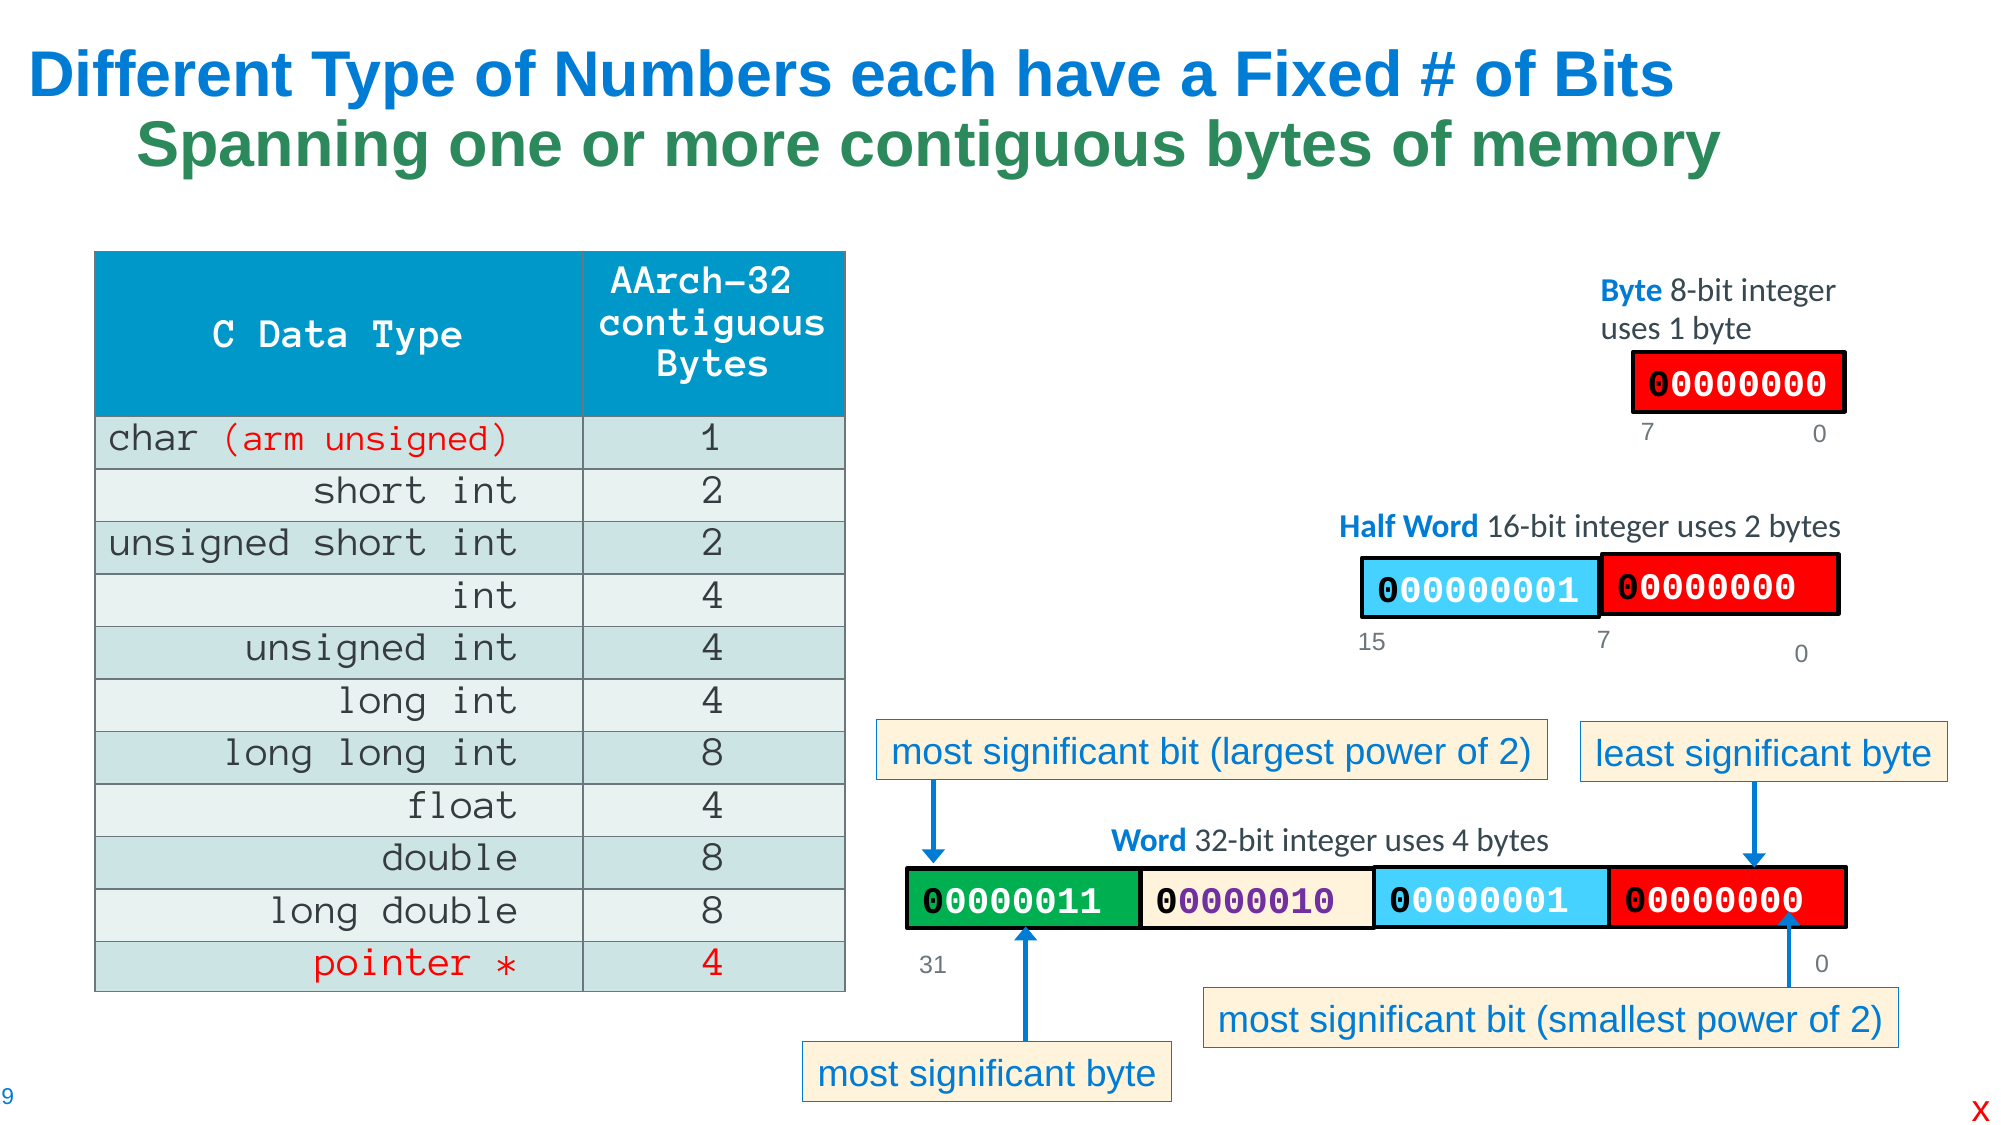

# Different Type of Numbers each have a Fixed # of Bits Spanning one or more contiguous bytes of memory
| C Data Type | AArch-32 contiguous Bytes |
| --- | --- |
| char (arm unsigned) | 1 |
| short int | 2 |
| unsigned short int | 2 |
| int | 4 |
| unsigned int | 4 |
| long int | 4 |
| long long int | 8 |
| float | 4 |
| double | 8 |
| long double | 8 |
| pointer \* | 4 |
Byte 8-bit integer uses 1 byte
00000000
7
0
Half Word 16-bit integer uses 2 bytes
00000000
000000001
7
15
0
most significant bit (largest power of 2)
least significant byte
Word 32-bit integer uses 4 bytes
00000001
00000000
00000011
00000010
0
31
most significant bit (smallest power of 2)
most significant byte
x